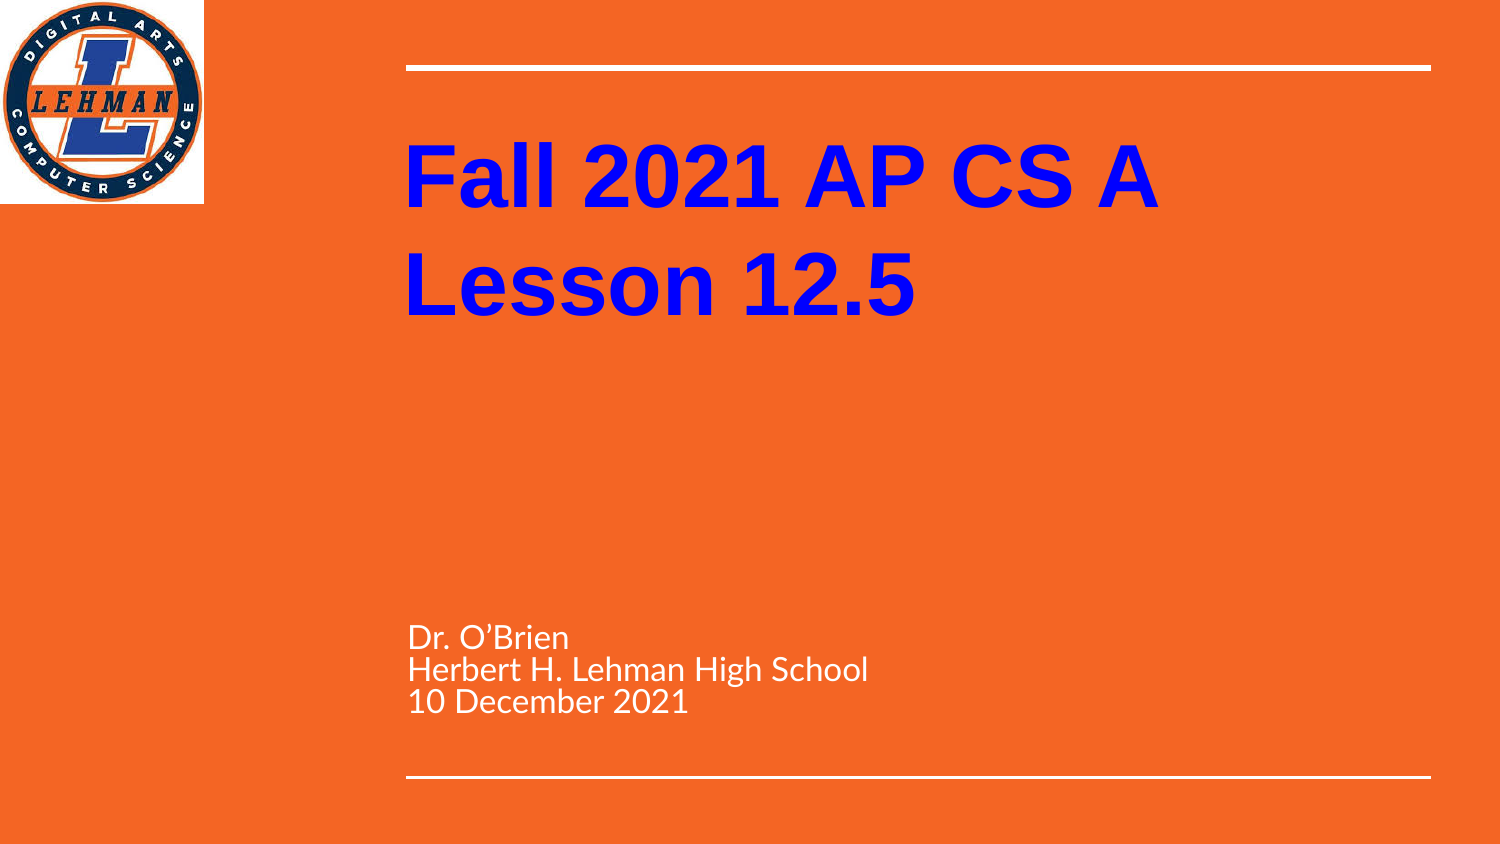

# Fall 2021 AP CS A
Lesson 12.5
Dr. O’Brien
Herbert H. Lehman High School
10 December 2021